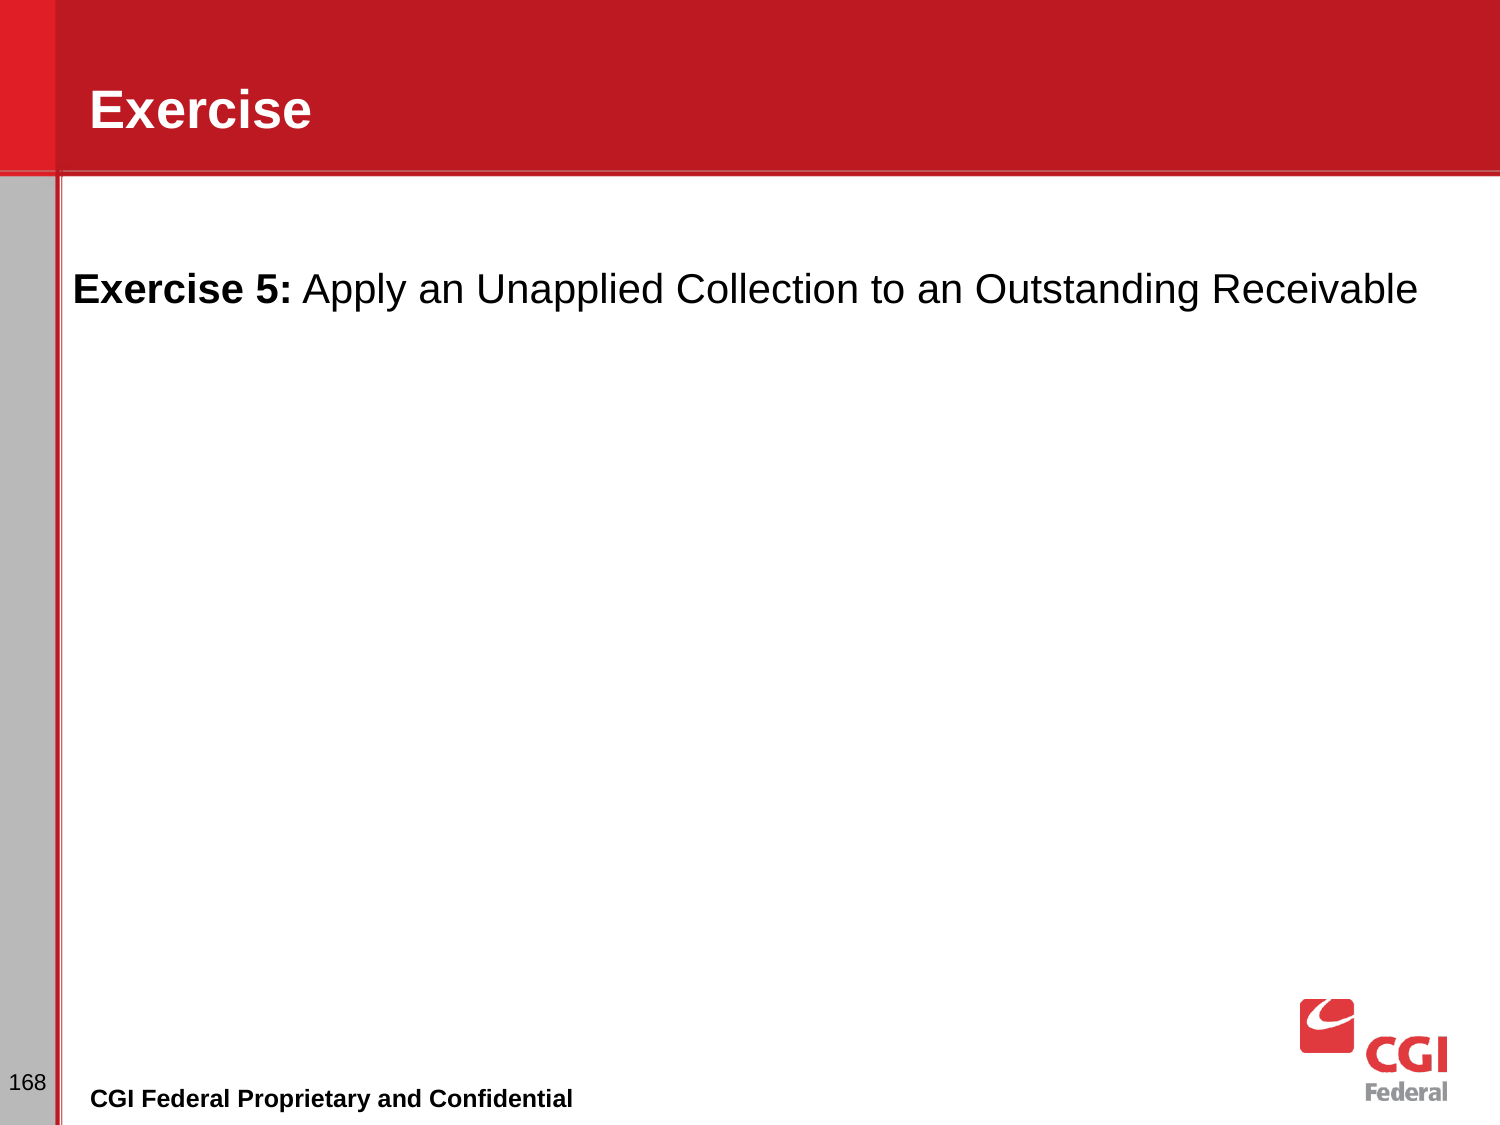

# Exercise

Exercise 5: Apply an Unapplied Collection to an Outstanding Receivable
168
CGI Federal Proprietary and Confidential